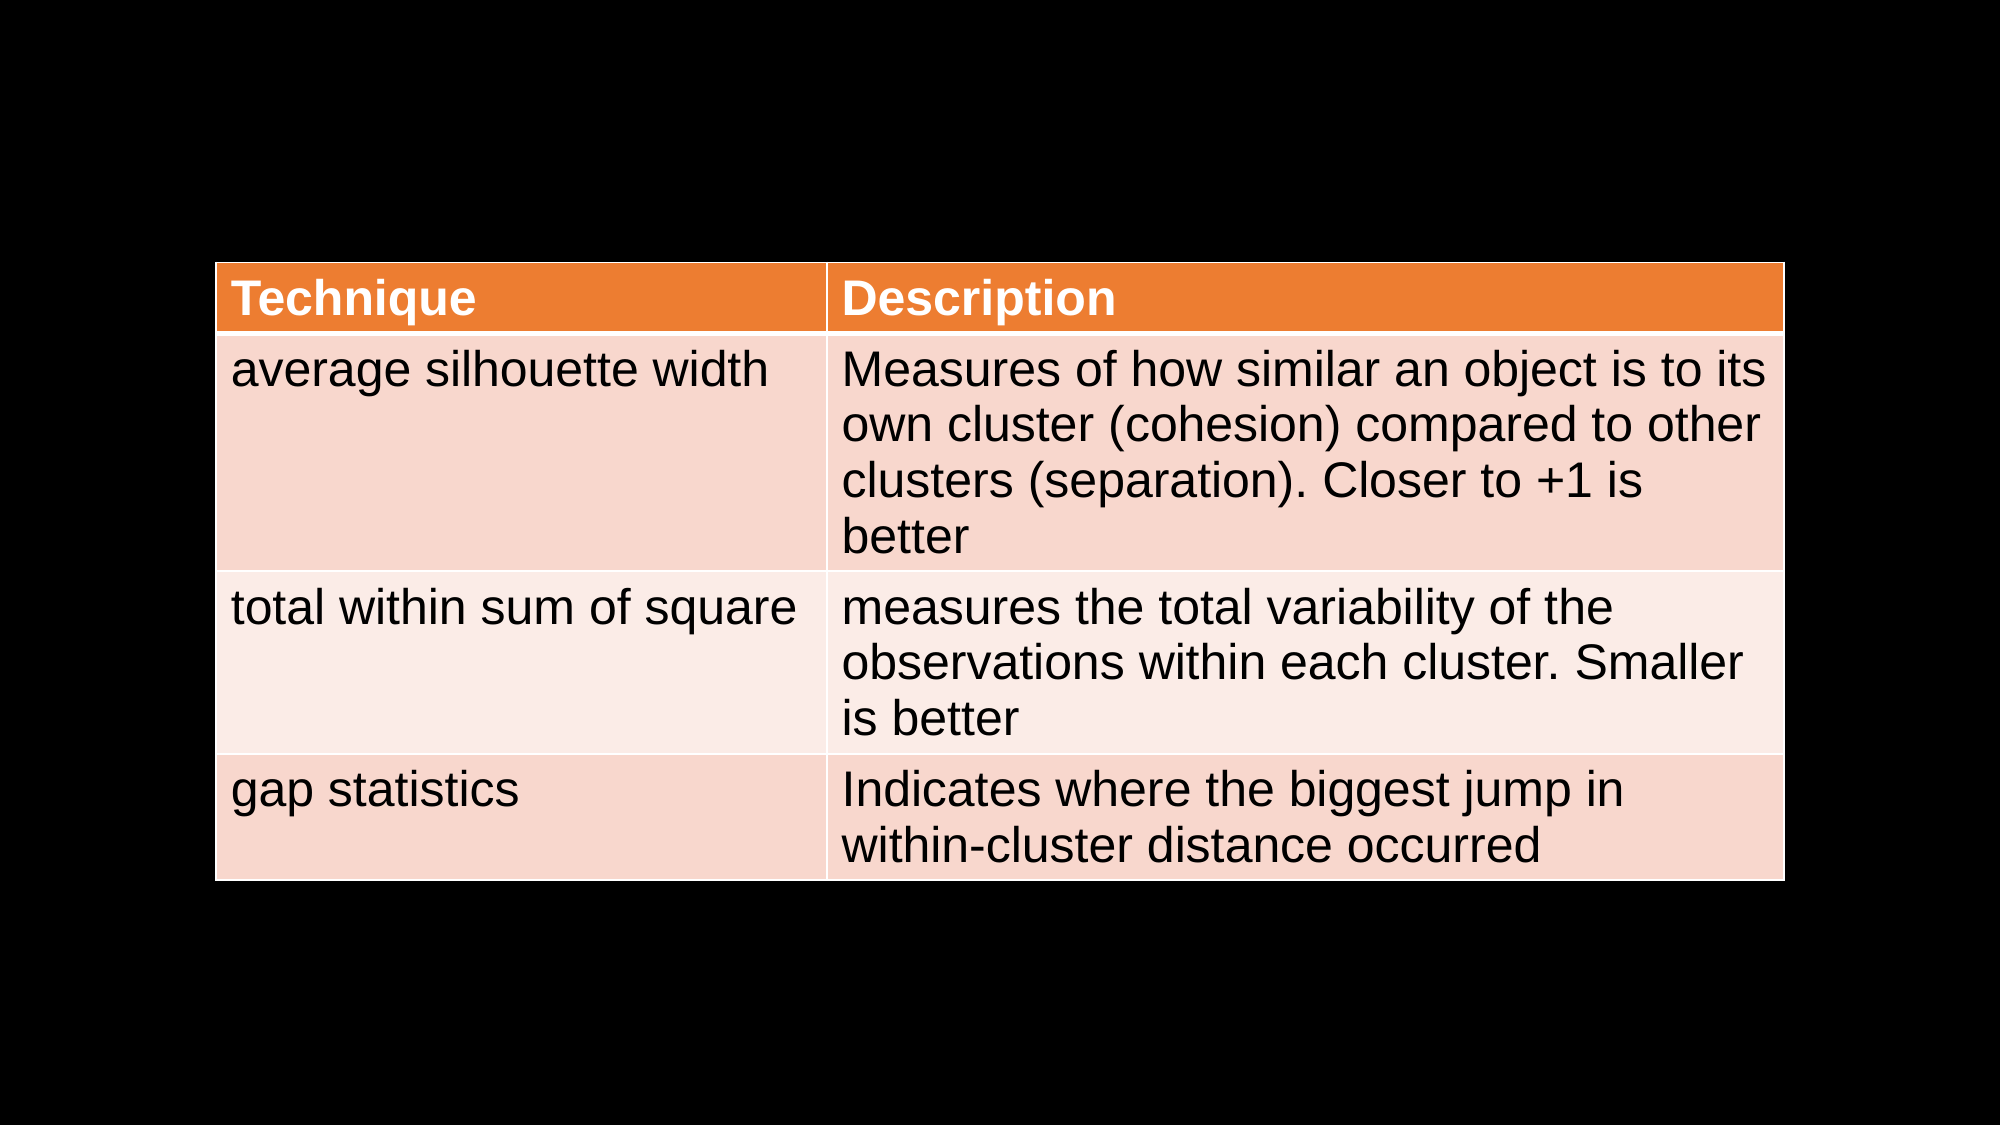

| Technique | Description |
| --- | --- |
| average silhouette width | Measures of how similar an object is to its own cluster (cohesion) compared to other clusters (separation). Closer to +1 is better |
| total within sum of square | measures the total variability of the observations within each cluster. Smaller is better |
| gap statistics | Indicates where the biggest jump in within-cluster distance occurred |